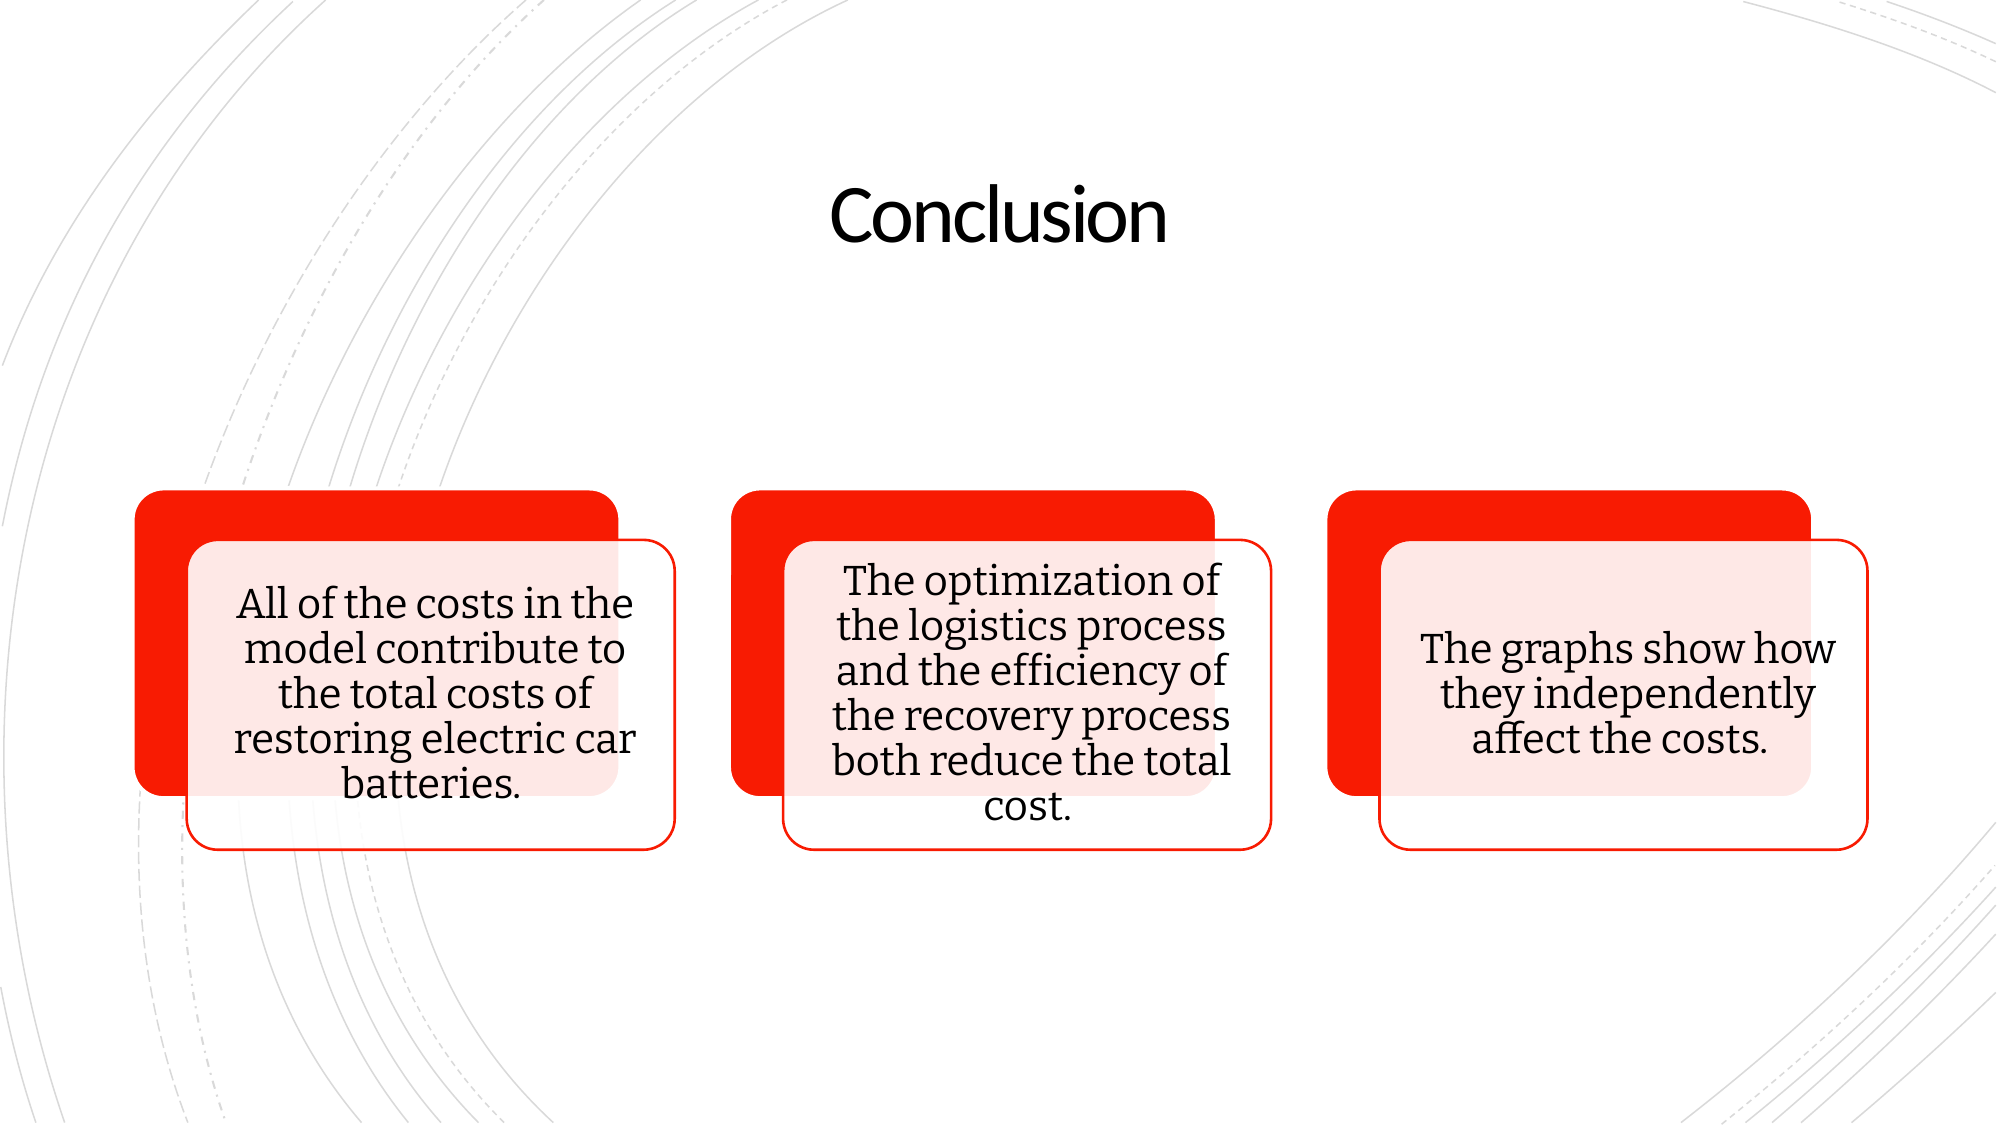

# Conclusion
All of the costs in the model contribute to the total costs of restoring electric car batteries.
The optimization of the logistics process and the efficiency of the recovery process both reduce the total cost.
The graphs show how they independently affect the costs.